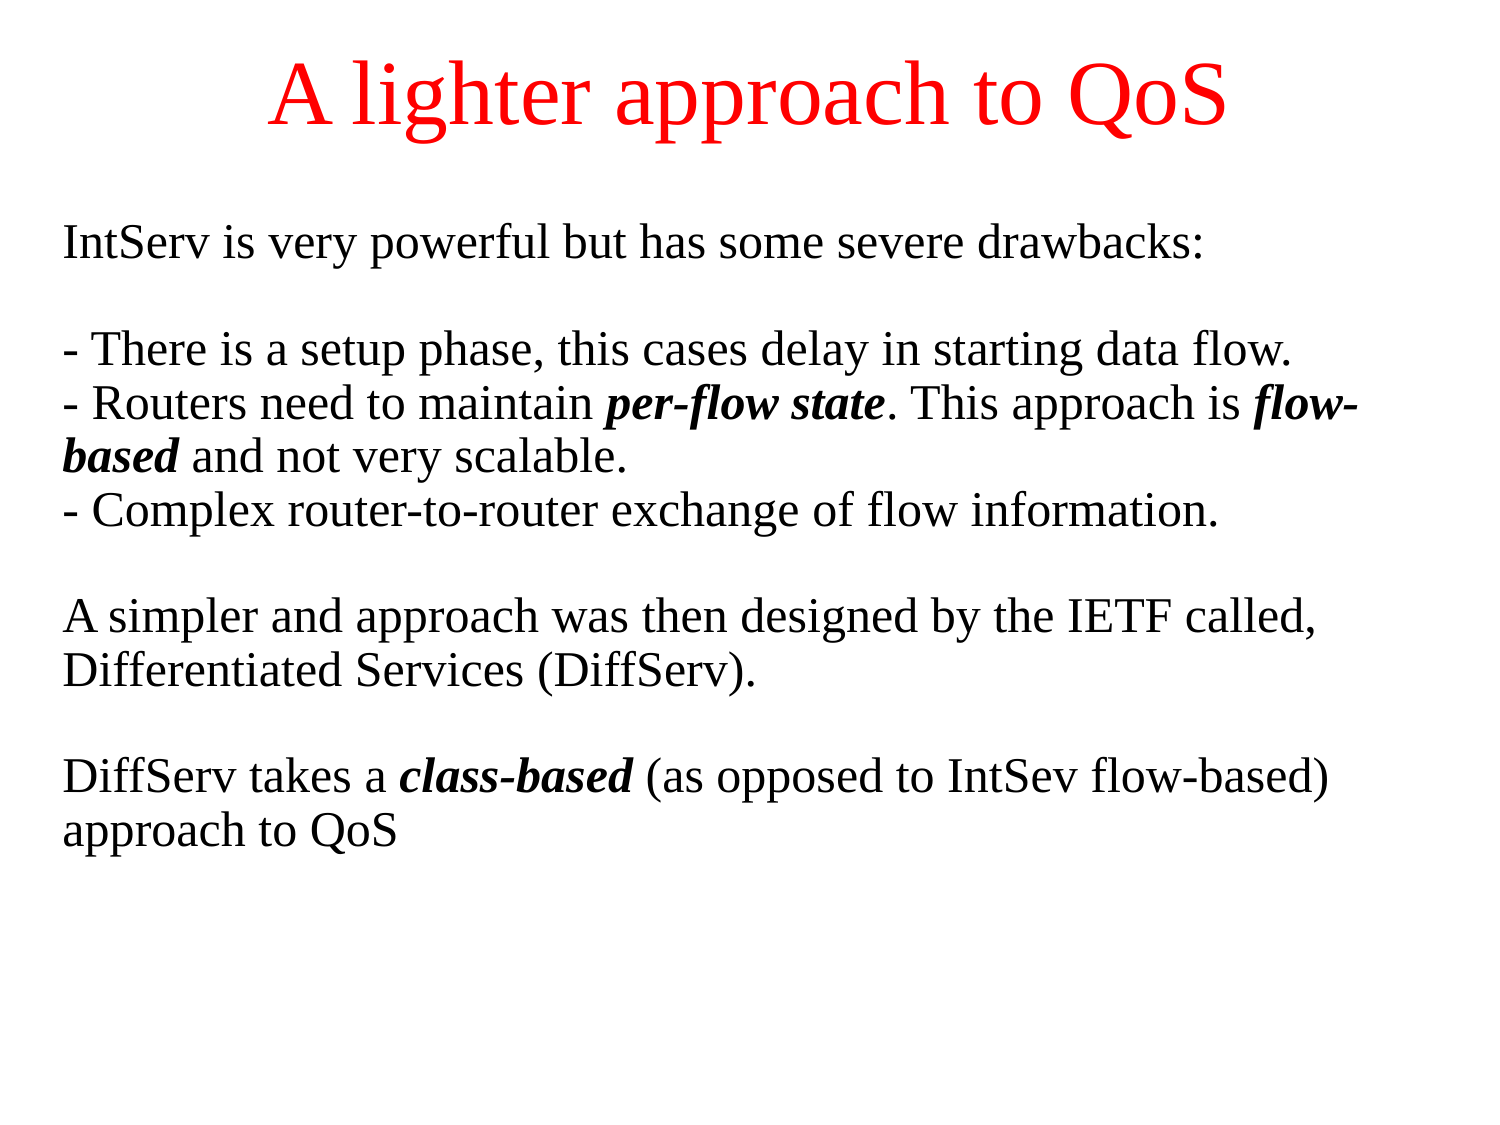

# A lighter approach to QoS
IntServ is very powerful but has some severe drawbacks:

- There is a setup phase, this cases delay in starting data flow.
- Routers need to maintain per-flow state. This approach is flow-based and not very scalable.
- Complex router-to-router exchange of flow information.

A simpler and approach was then designed by the IETF called, Differentiated Services (DiffServ).

DiffServ takes a class-based (as opposed to IntSev flow-based) approach to QoS